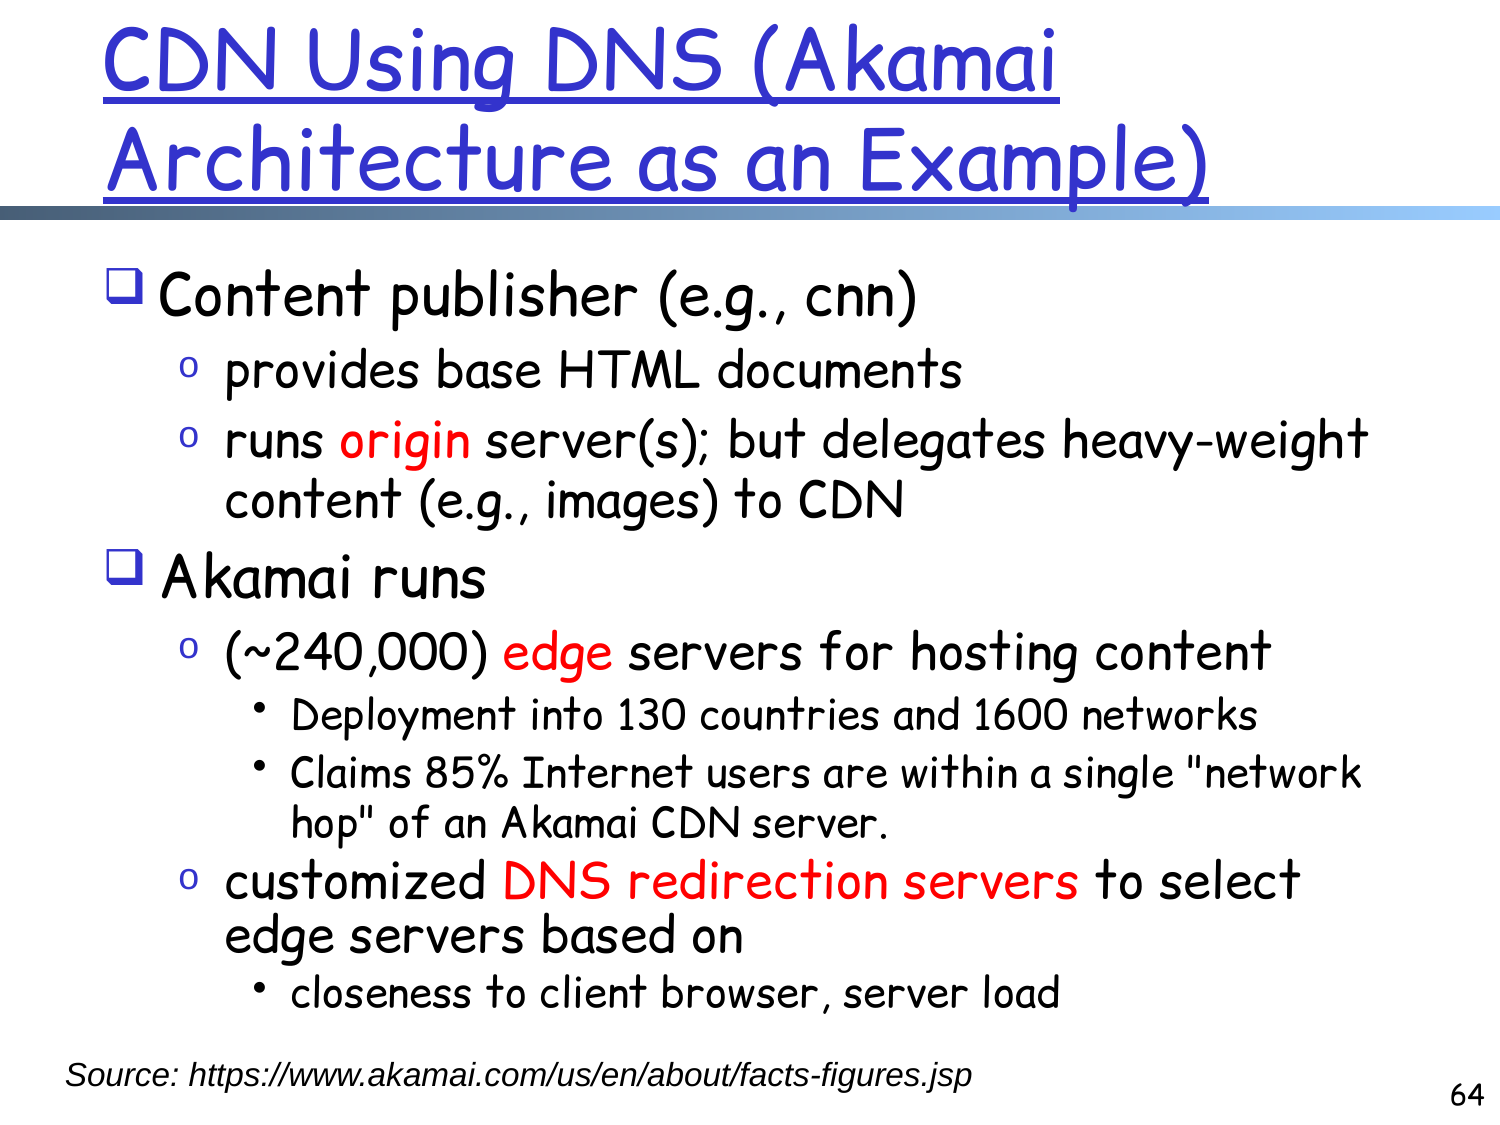

# CDN Using DNS (Akamai Architecture as an Example)
Content publisher (e.g., cnn)
provides base HTML documents
runs origin server(s); but delegates heavy-weight content (e.g., images) to CDN
Akamai runs
(~240,000) edge servers for hosting content
Deployment into 130 countries and 1600 networks
Claims 85% Internet users are within a single "network hop" of an Akamai CDN server.
customized DNS redirection servers to select edge servers based on
closeness to client browser, server load
Source: https://www.akamai.com/us/en/about/facts-figures.jsp
64